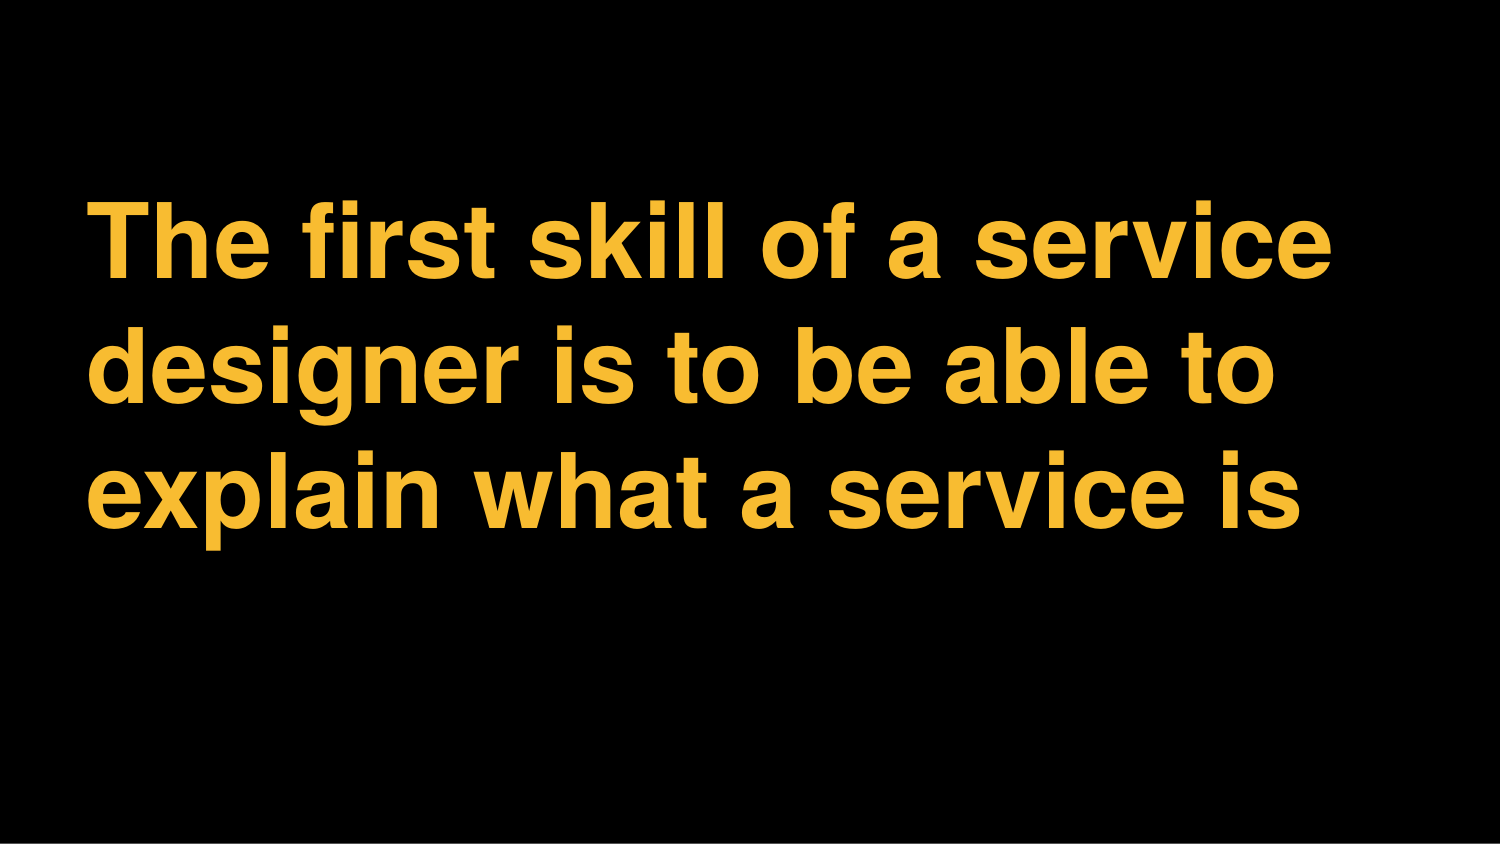

# The first skill of a service designer is to be able to
explain what a service is